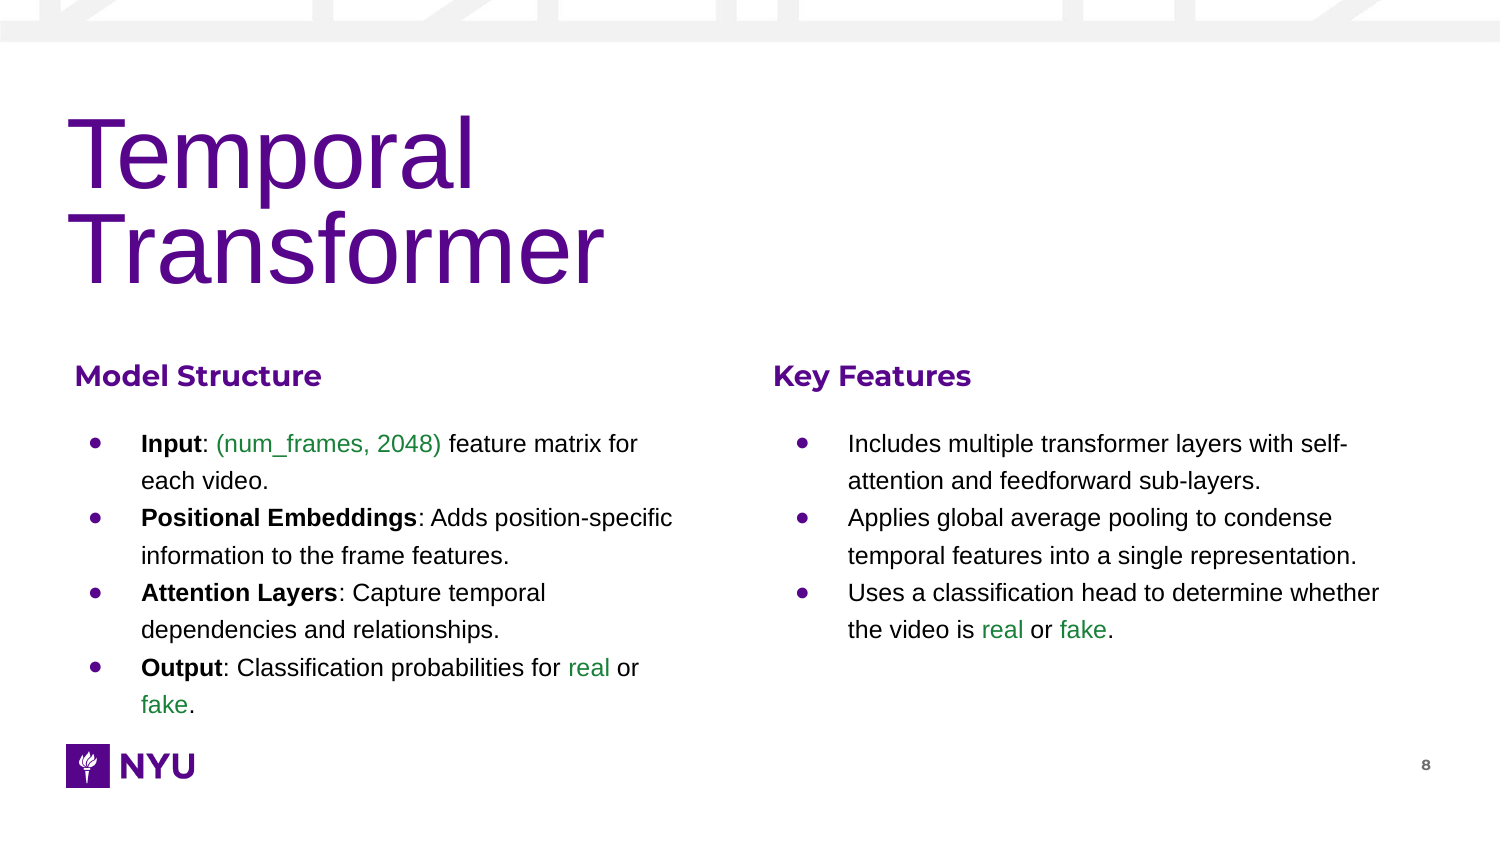

# Temporal Transformer
 Model Structure
Key Features
Input: (num_frames, 2048) feature matrix for each video.
Positional Embeddings: Adds position-specific information to the frame features.
Attention Layers: Capture temporal dependencies and relationships.
Output: Classification probabilities for real or fake.

Includes multiple transformer layers with self-attention and feedforward sub-layers.
Applies global average pooling to condense temporal features into a single representation.
Uses a classification head to determine whether the video is real or fake.